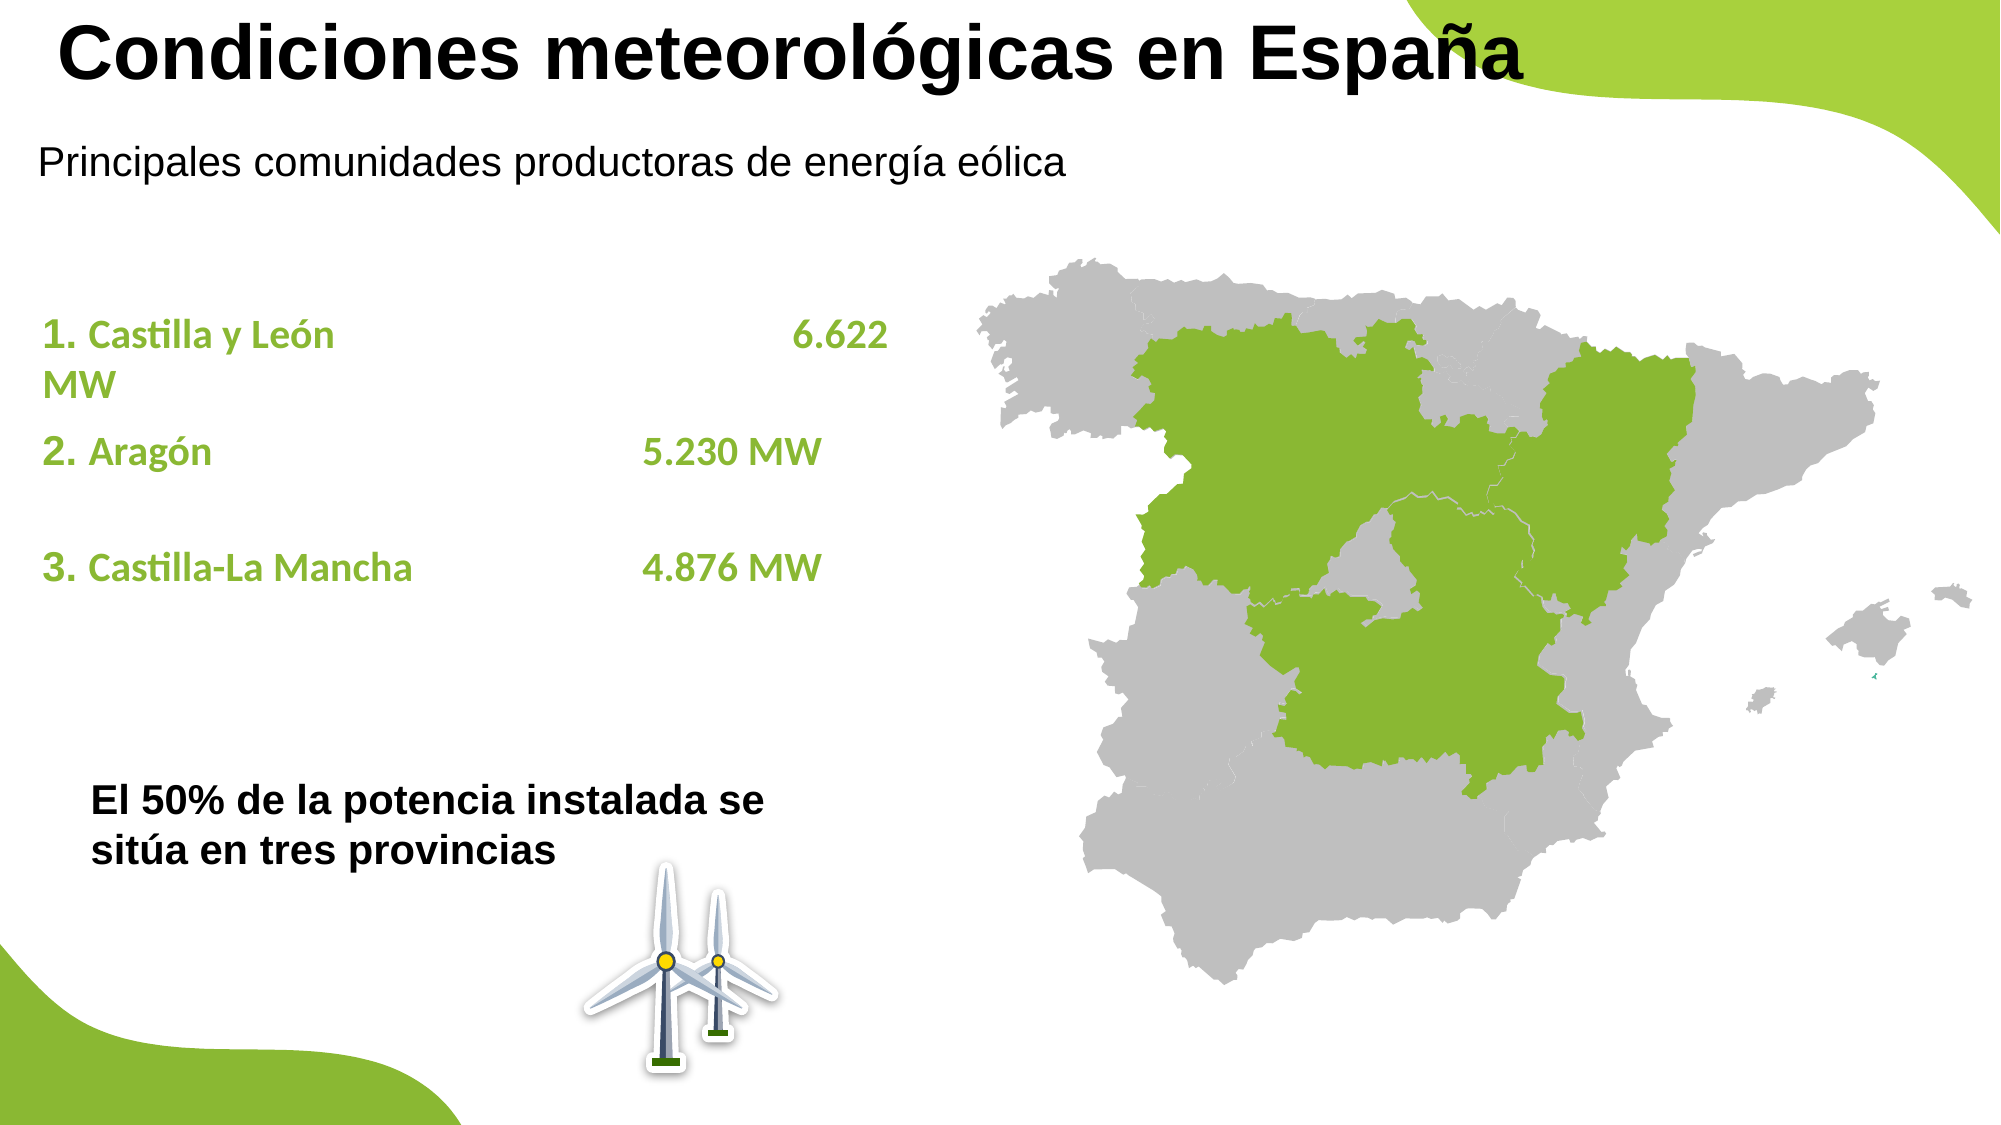

Condiciones meteorológicas en España
  Principales comunidades productoras de energía eólica

1. Castilla y León 			6.622 MW

2. Aragón 			5.230 MW

3. Castilla-La Mancha 		4.876 MW
El 50% de la potencia instalada se sitúa en tres provincias